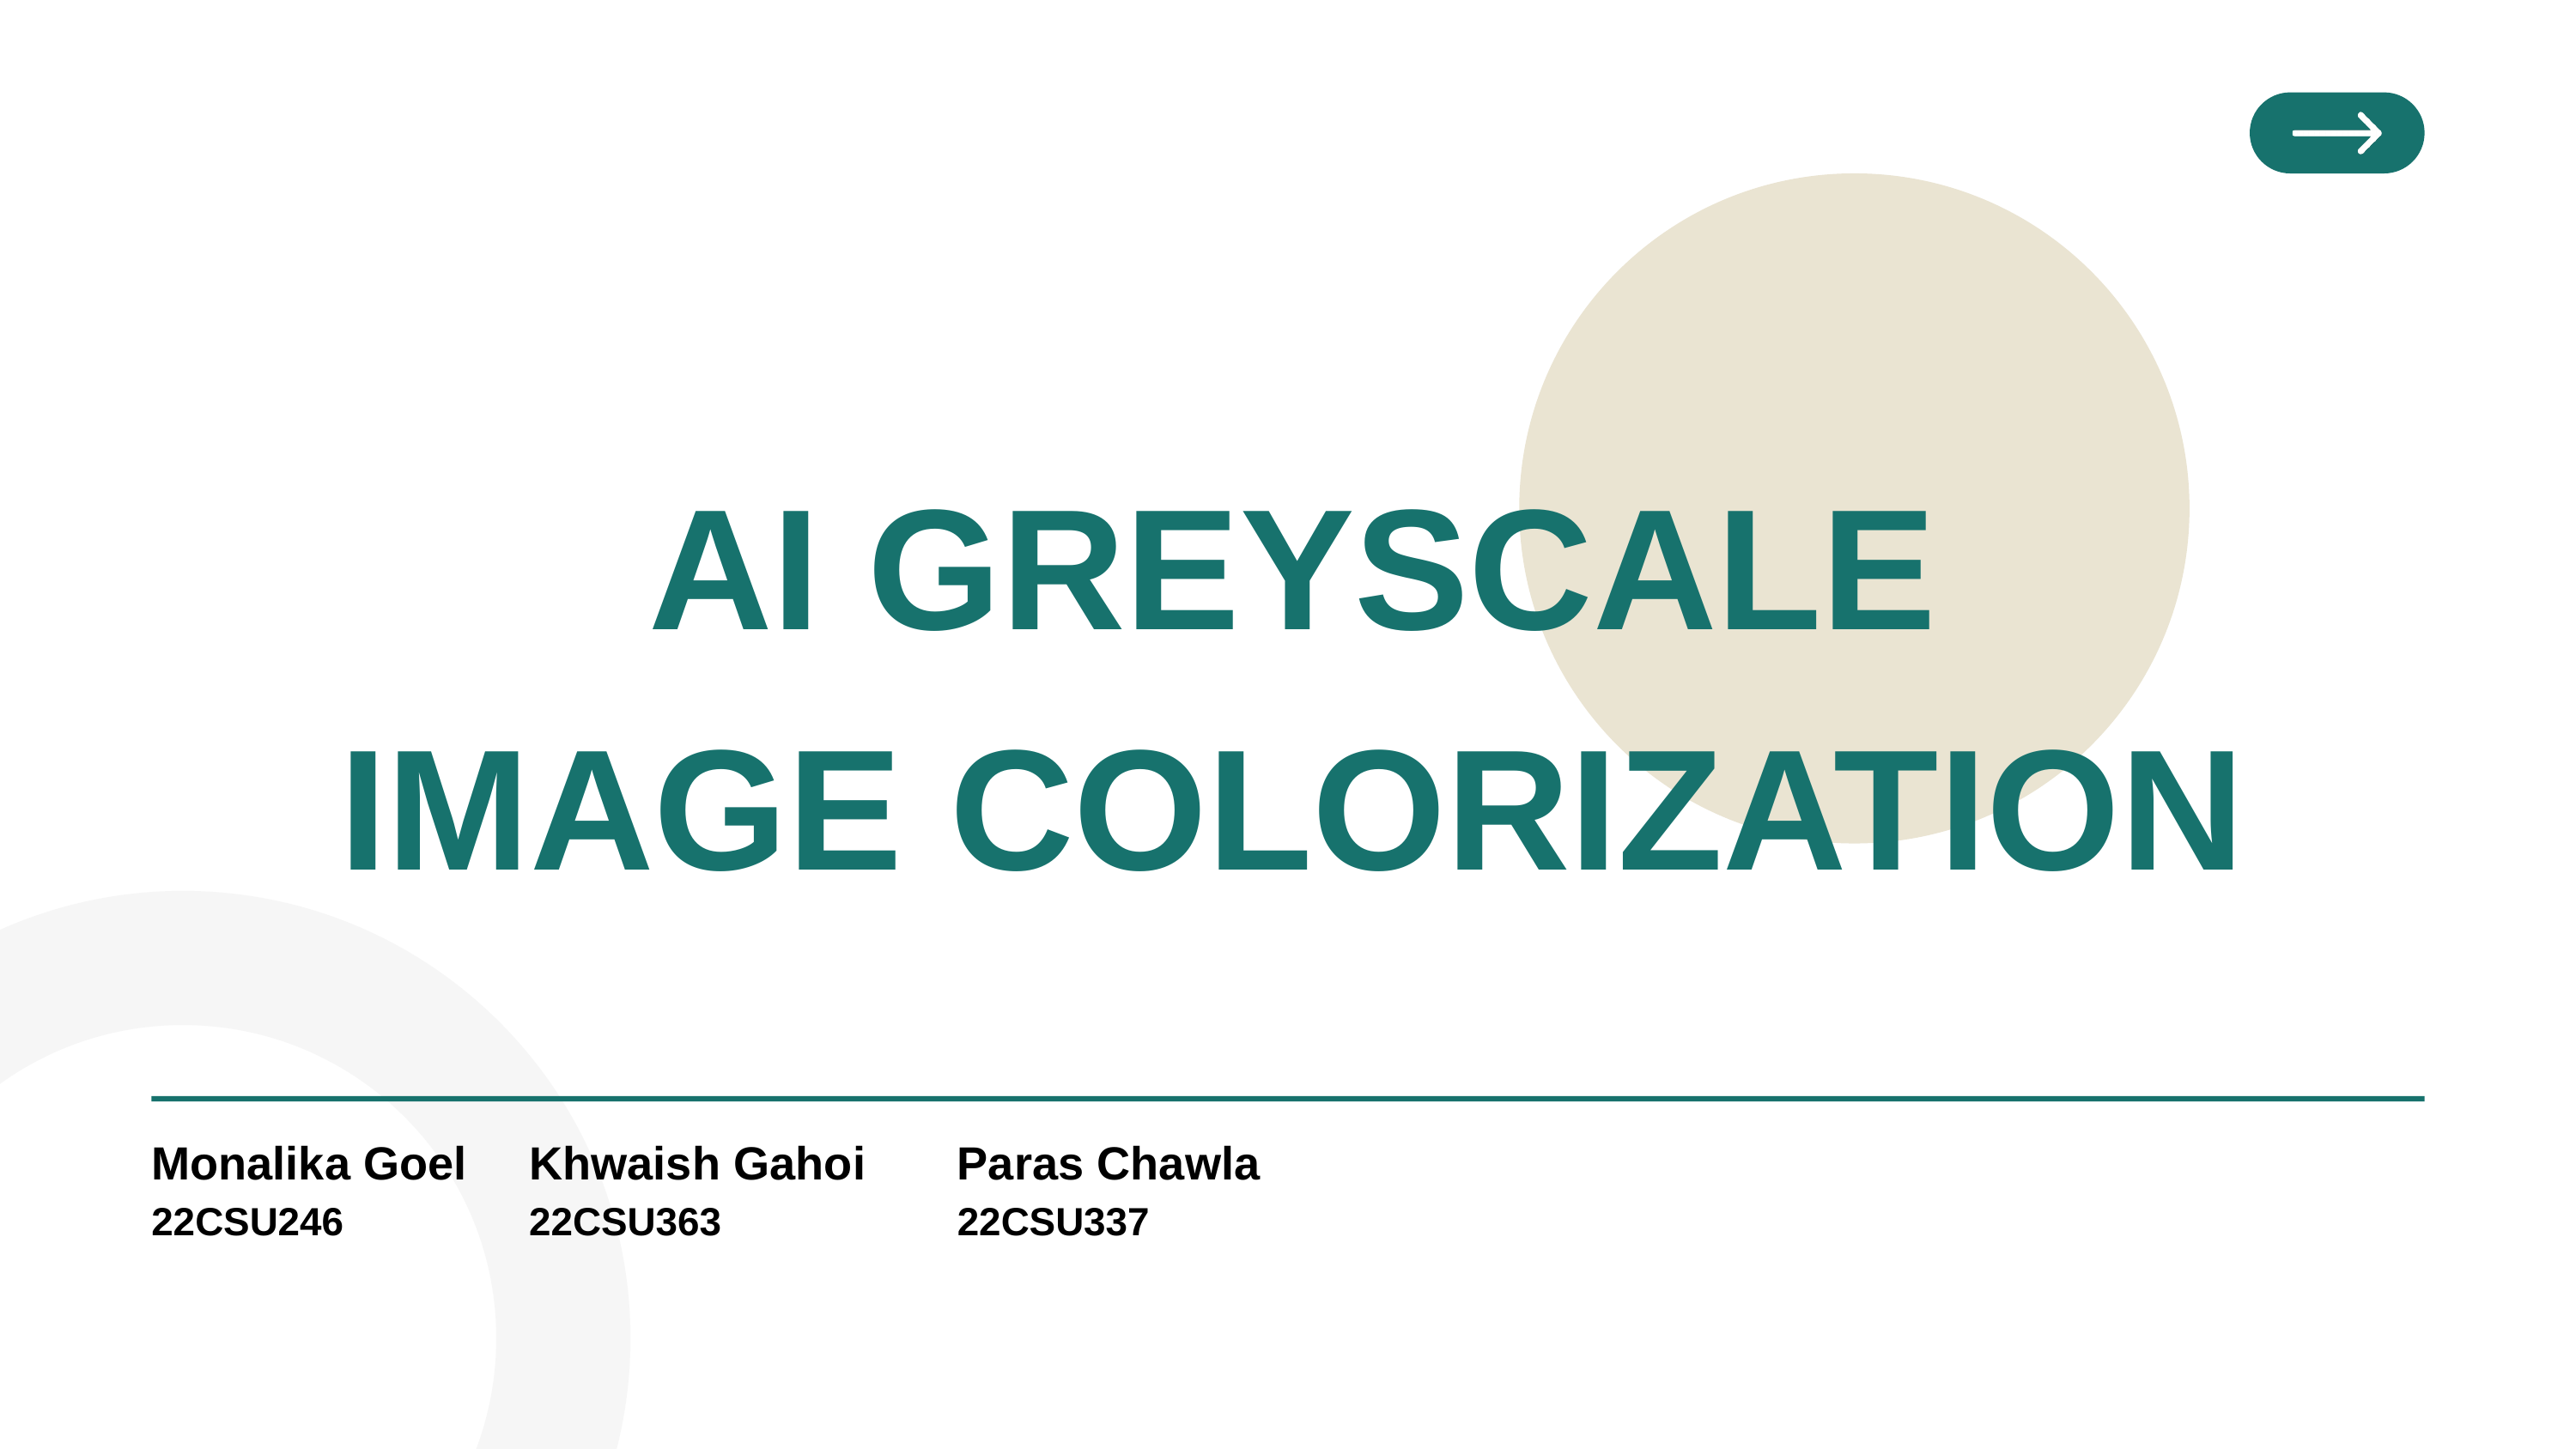

AI GREYSCALE
IMAGE COLORIZATION

Monalika Goel
Khwaish Gahoi
Paras Chawla
22CSU246
22CSU363
22CSU337